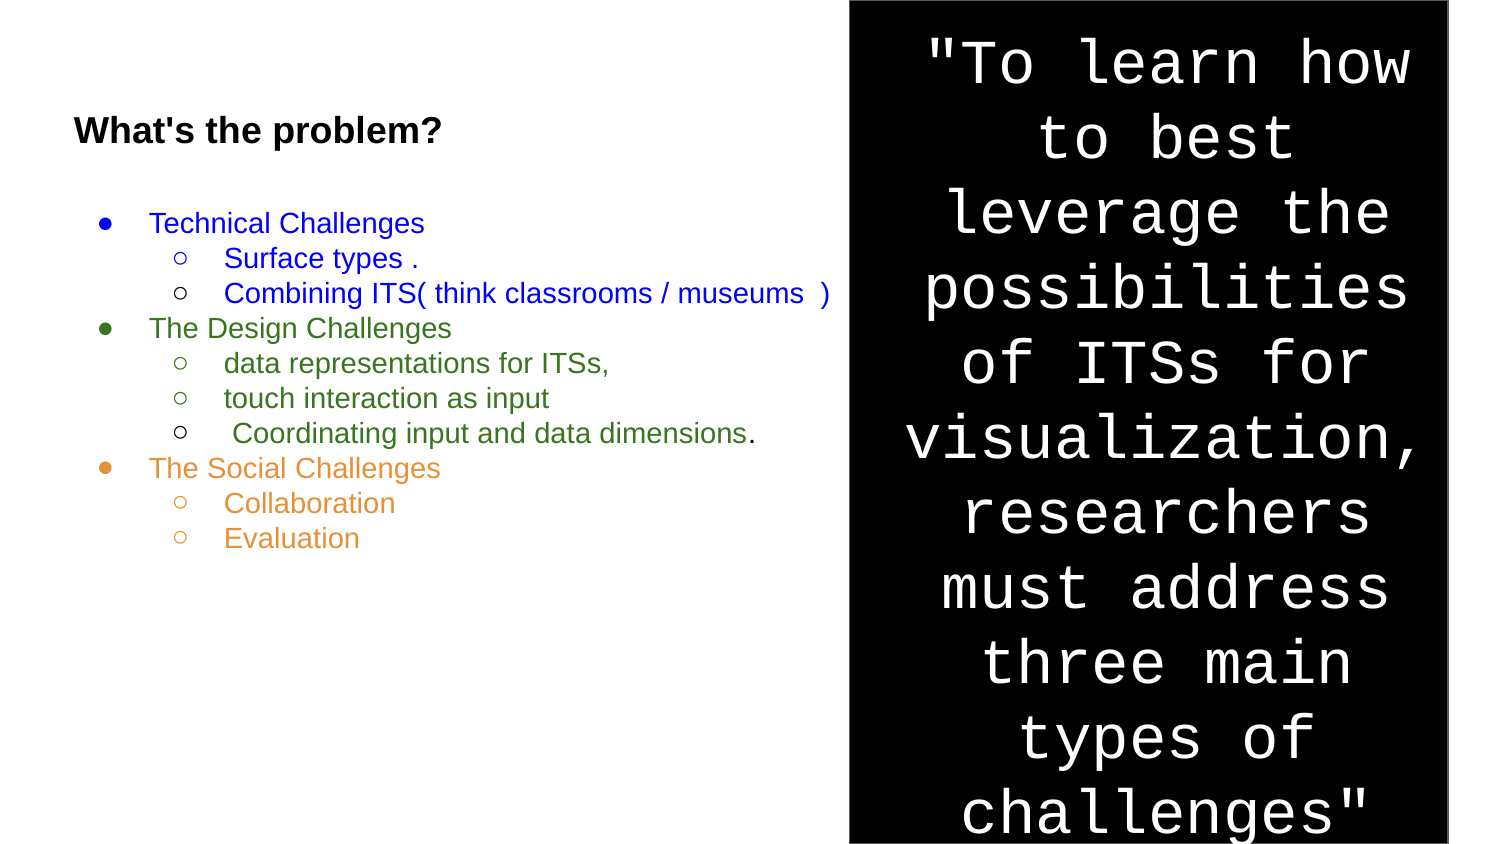

"To learn how to best leverage the possibilities of ITSs for visualization, researchers must address three main types of challenges"
What's the problem?

Technical Challenges
Surface types .
Combining ITS( think classrooms / museums  )
The Design Challenges
data representations for ITSs,
touch interaction as input
 Coordinating input and data dimensions.
The Social Challenges
Collaboration
Evaluation